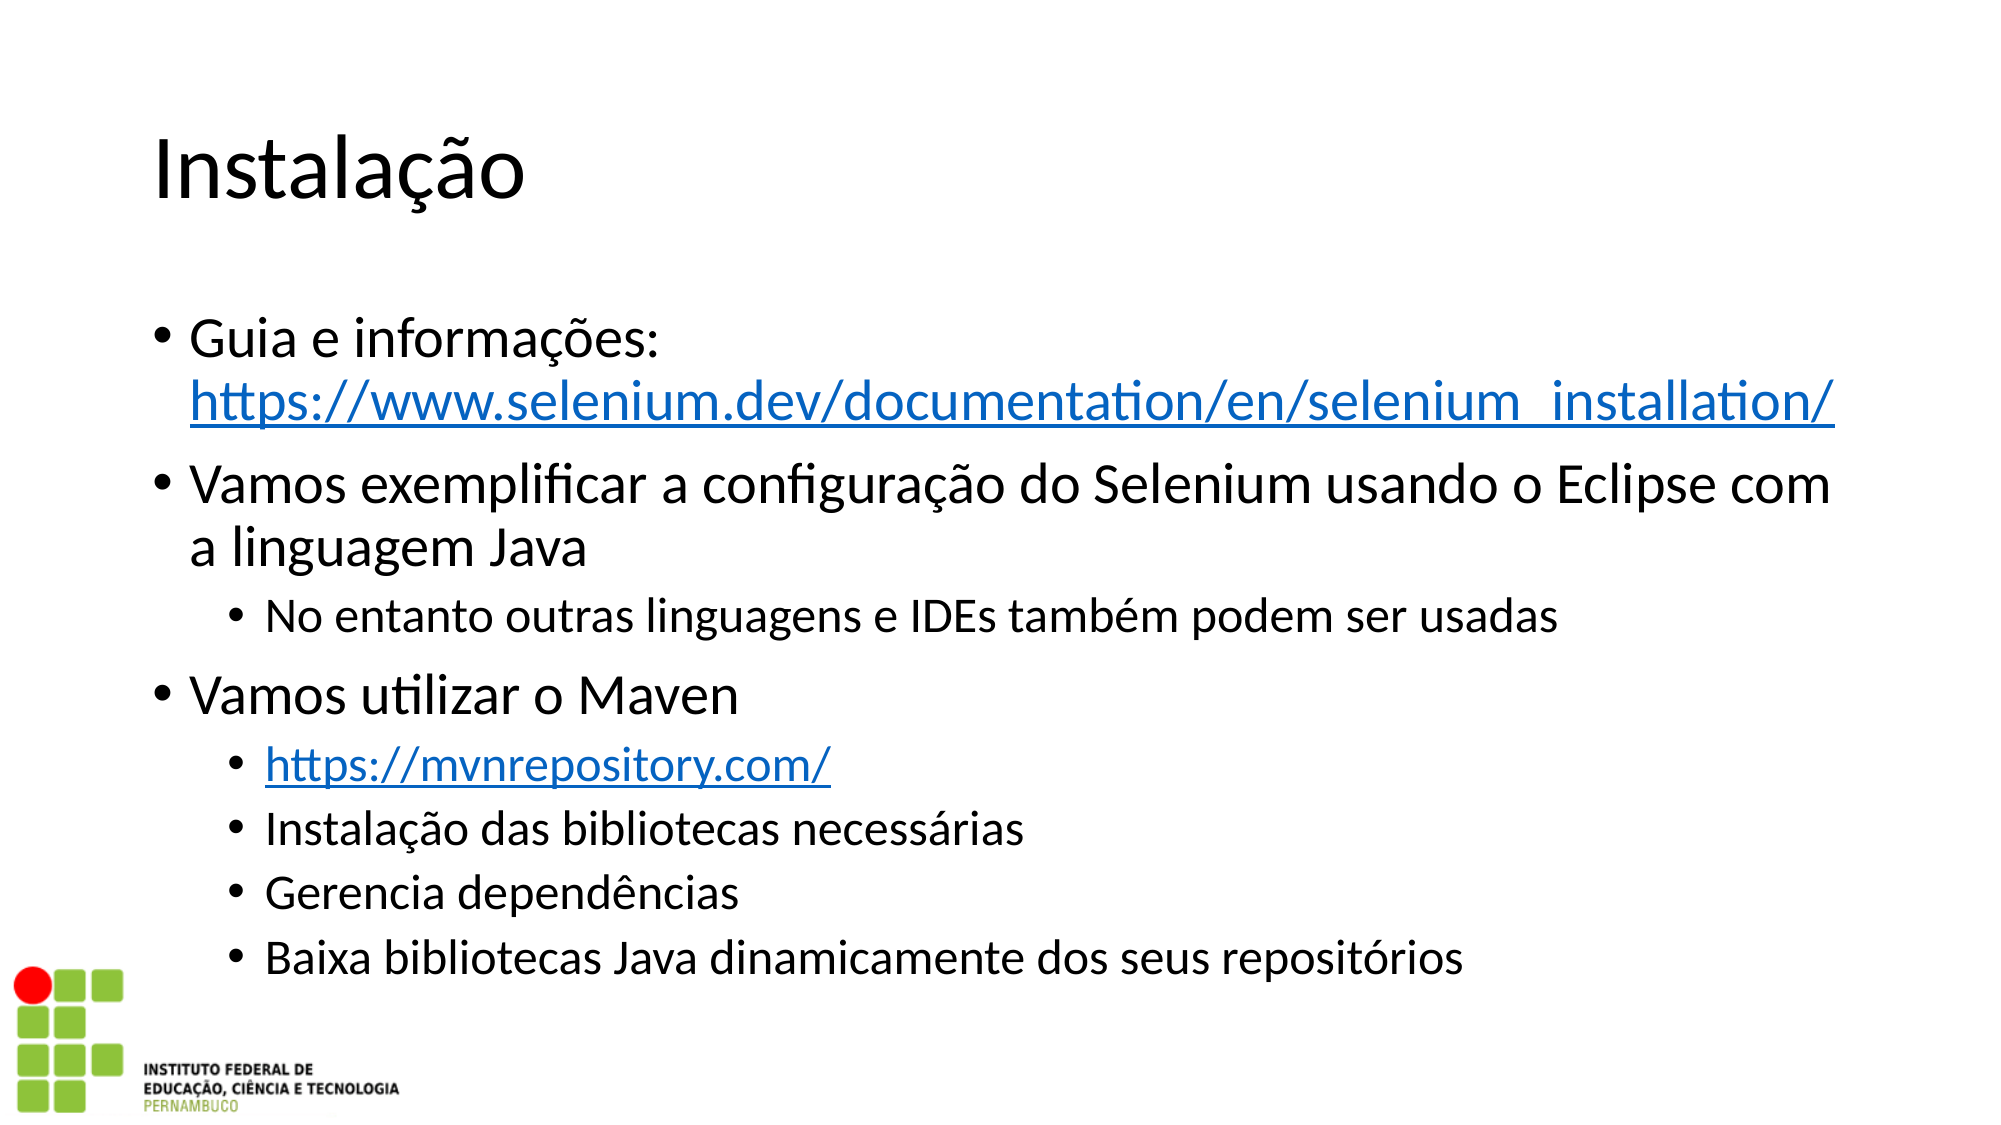

Instalação
Guia e informações: https://www.selenium.dev/documentation/en/selenium_installation/
Vamos exemplificar a configuração do Selenium usando o Eclipse com a linguagem Java
No entanto outras linguagens e IDEs também podem ser usadas
Vamos utilizar o Maven
https://mvnrepository.com/
Instalação das bibliotecas necessárias
Gerencia dependências
Baixa bibliotecas Java dinamicamente dos seus repositórios